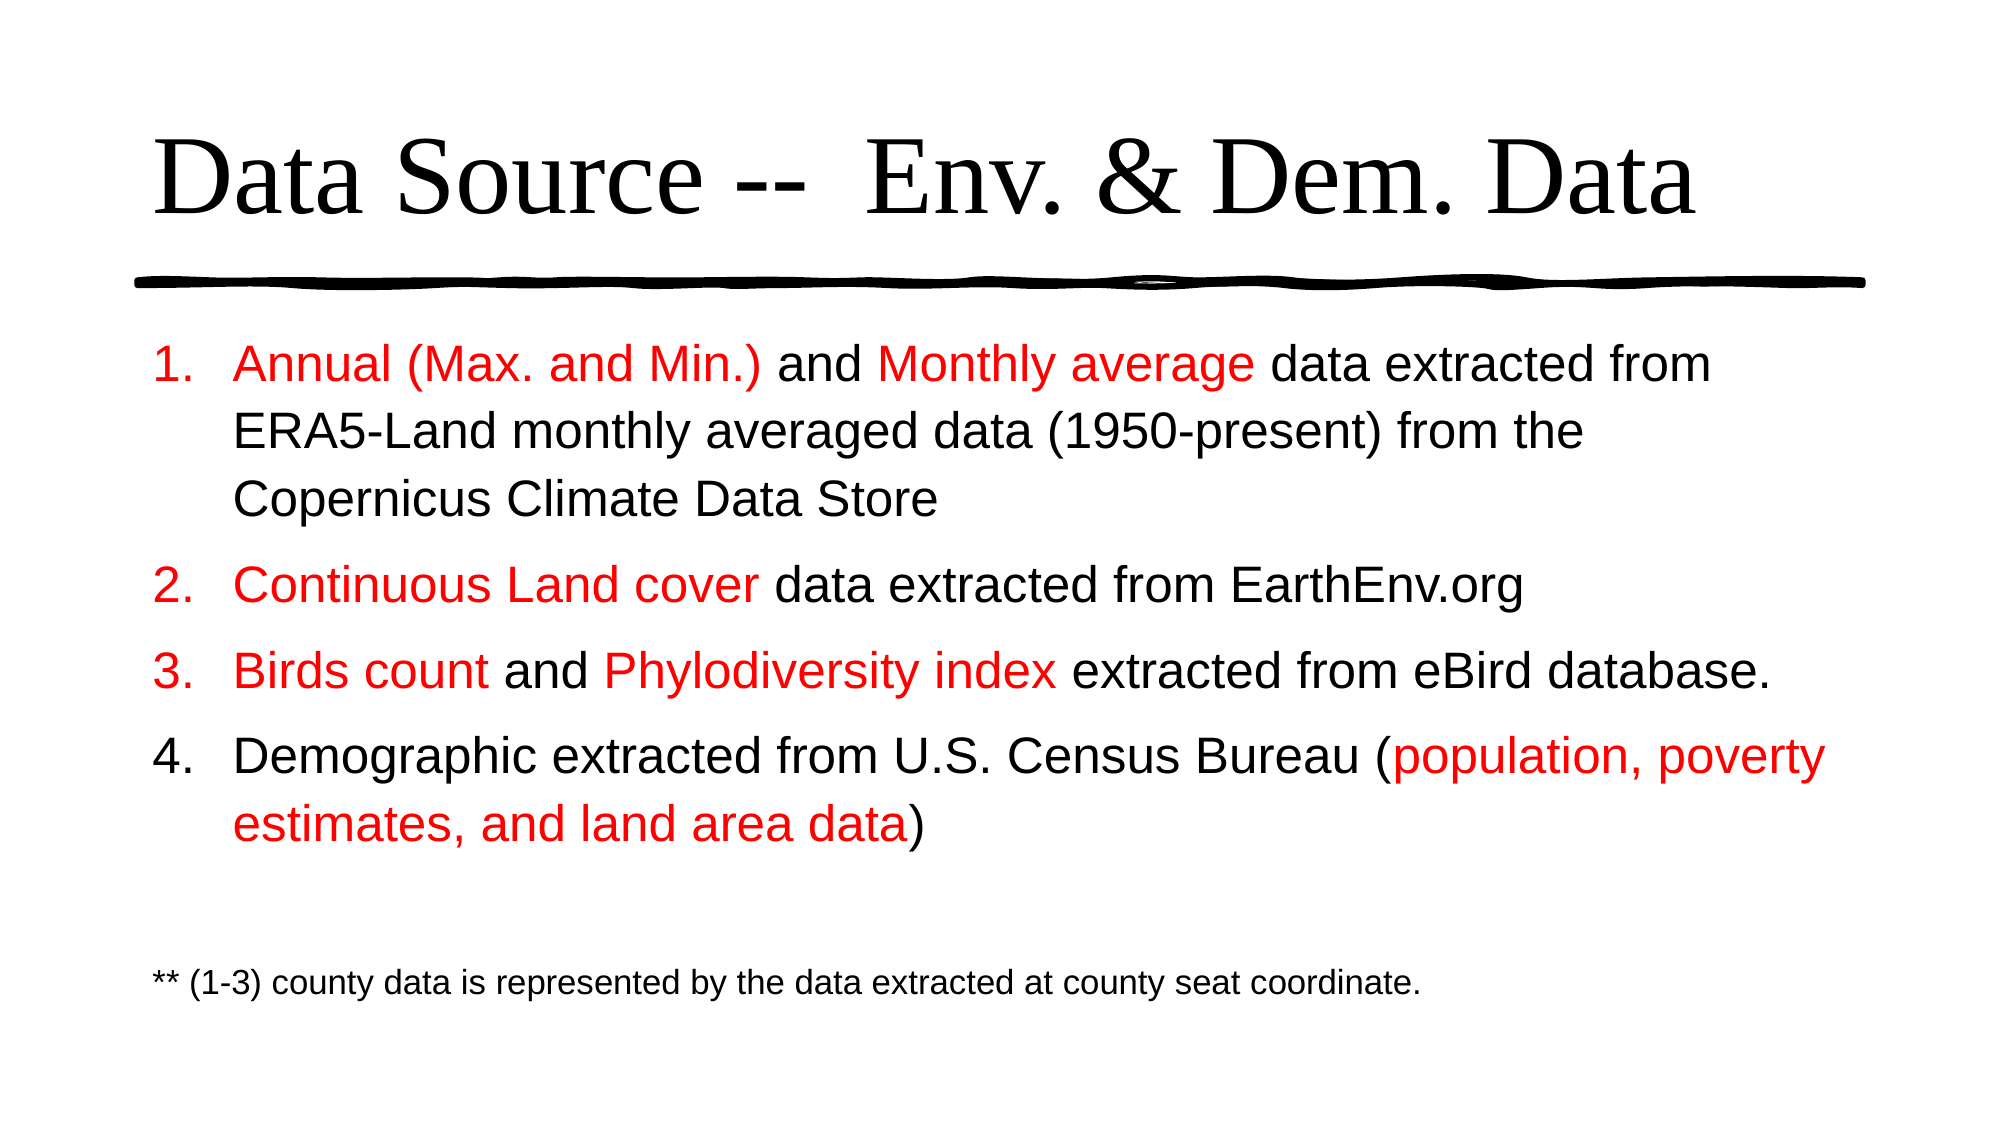

# Data Source --  Env. & Dem. Data
Annual (Max. and Min.) and Monthly average data extracted from ERA5-Land monthly averaged data (1950-present) from the Copernicus Climate Data Store
Continuous Land cover data extracted from EarthEnv.org
Birds count and Phylodiversity index extracted from eBird database.
Demographic extracted from U.S. Census Bureau (population, poverty estimates, and land area data)

** (1-3) county data is represented by the data extracted at county seat coordinate.